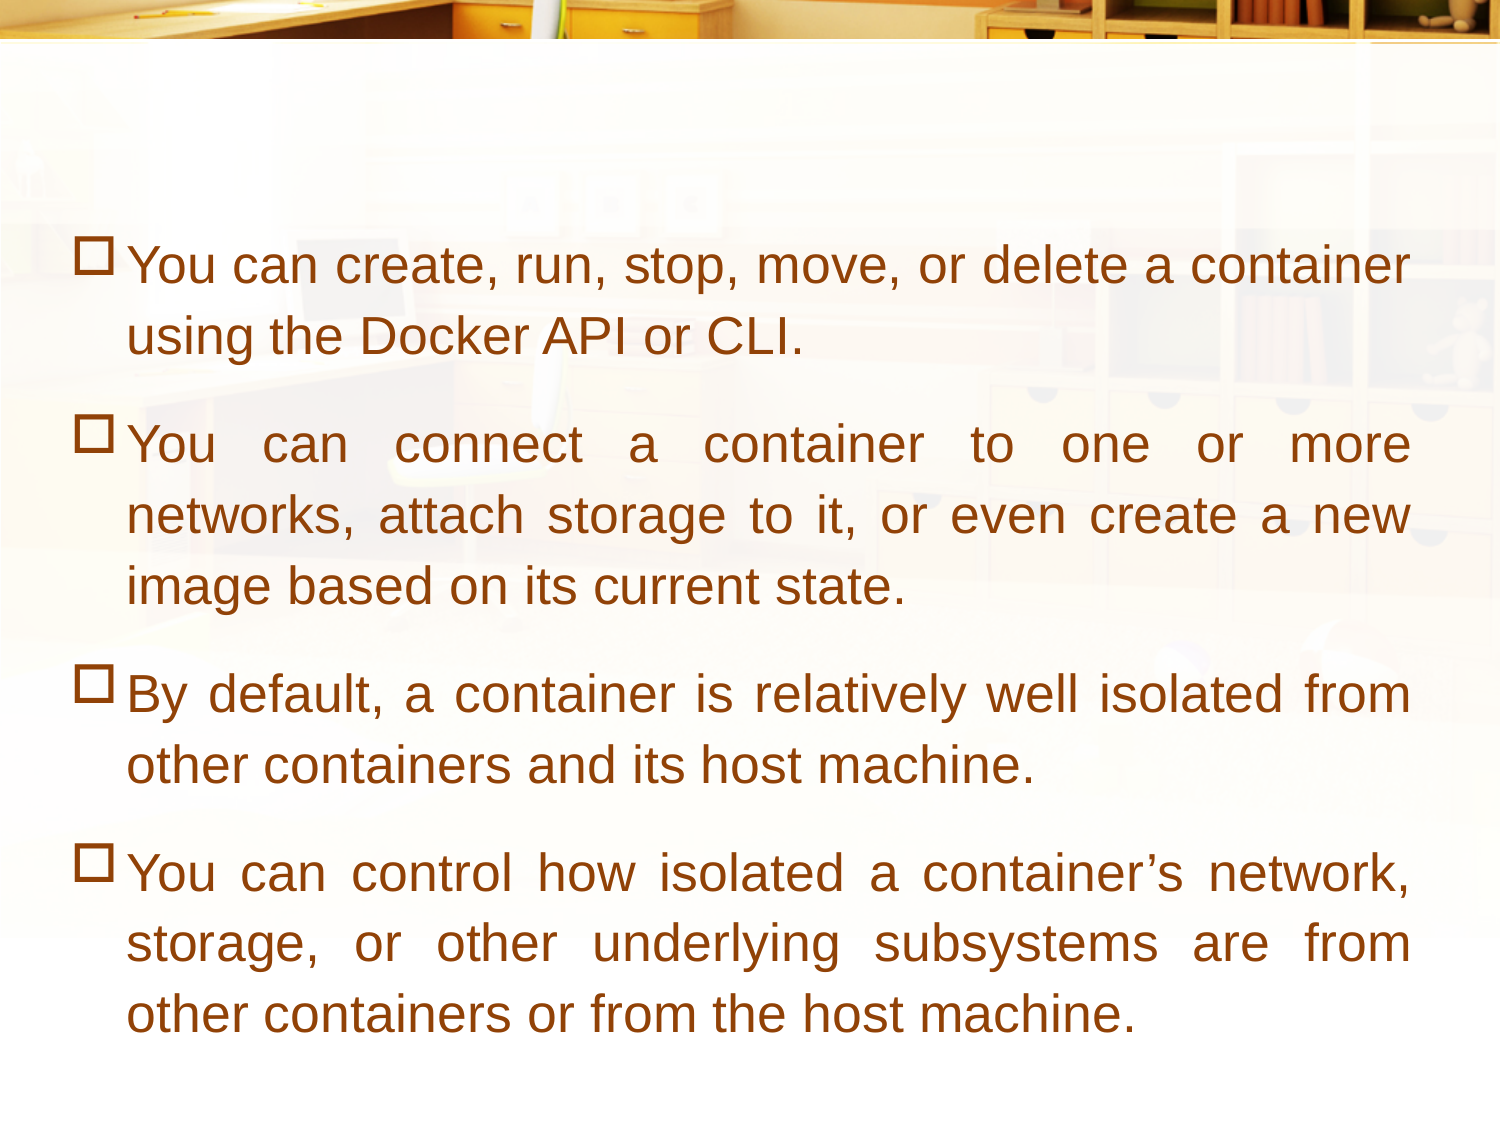

#
You can create, run, stop, move, or delete a container using the Docker API or CLI.
You can connect a container to one or more networks, attach storage to it, or even create a new image based on its current state.
By default, a container is relatively well isolated from other containers and its host machine.
You can control how isolated a container’s network, storage, or other underlying subsystems are from other containers or from the host machine.